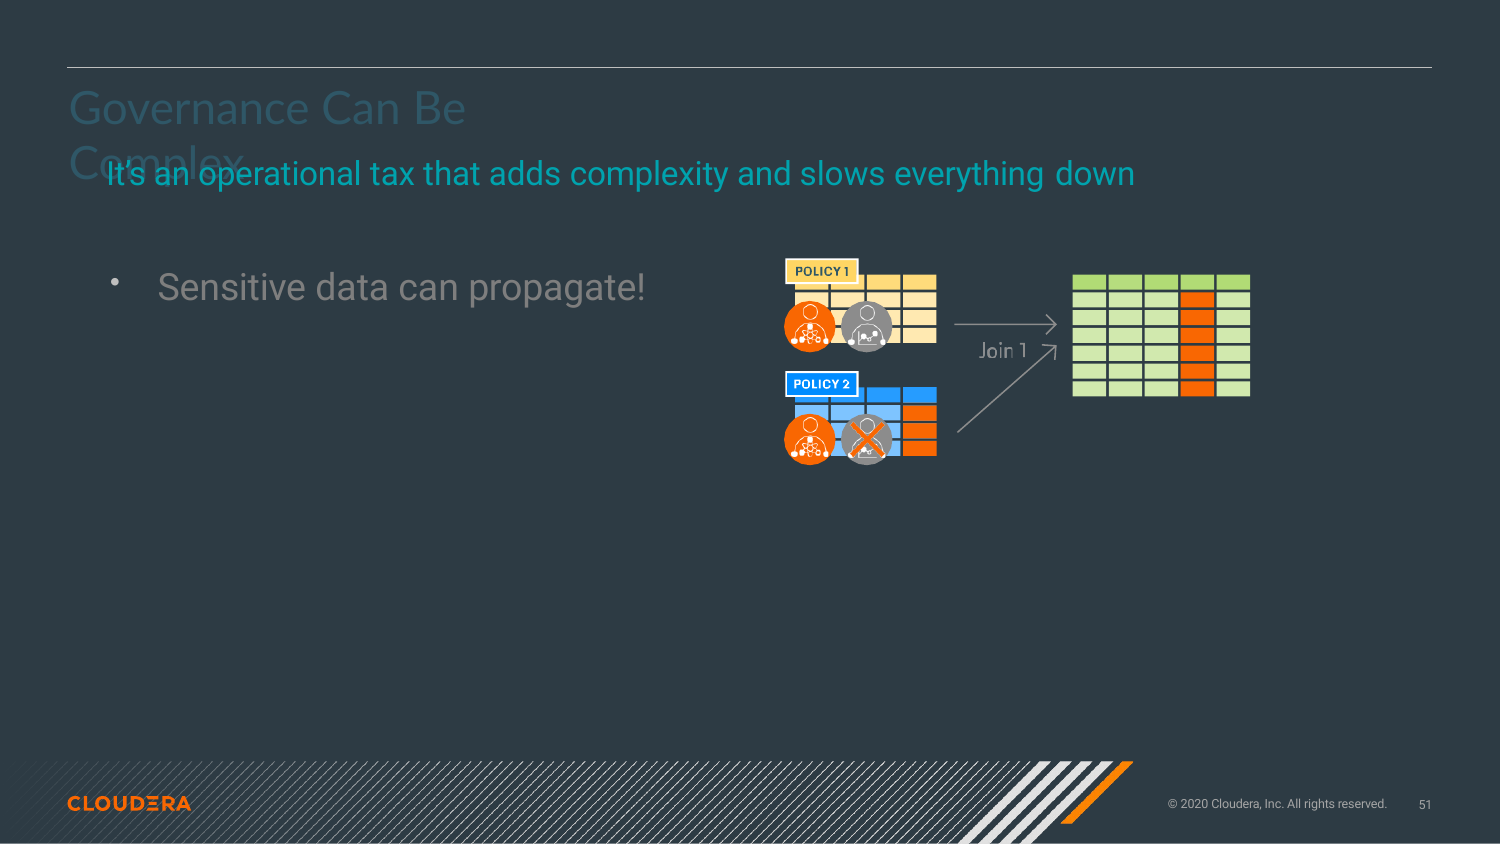

# Governance Can Be Complex
It’s an operational tax that adds complexity and slows everything down

Sensitive data can propagate!

© 2020 Cloudera, Inc. All rights reserved.
51